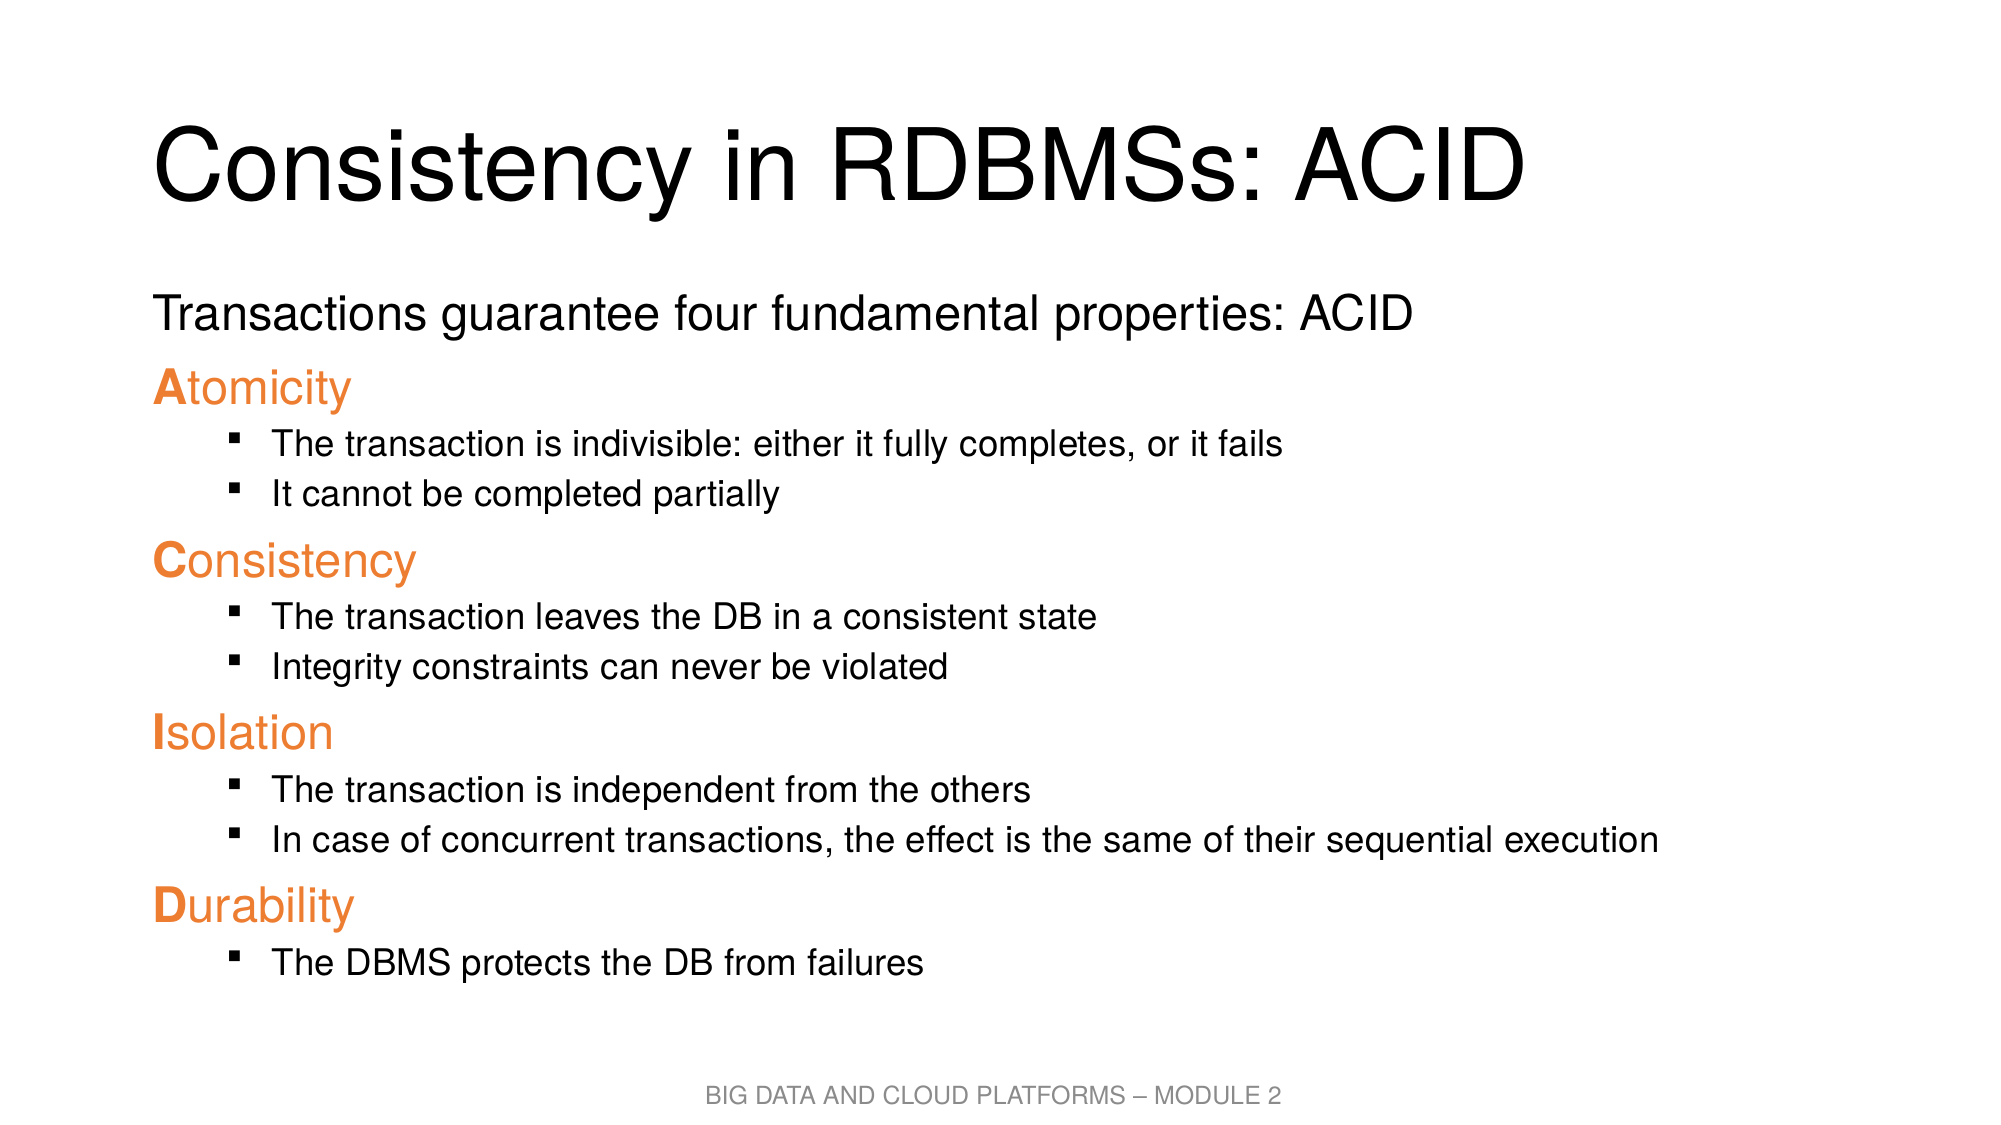

# Consistency in RDBMSs: ACID
Transactions guarantee four fundamental properties: ACID
Atomicity
The transaction is indivisible: either it fully completes, or it fails
It cannot be completed partially
Consistency
The transaction leaves the DB in a consistent state
Integrity constraints can never be violated
Isolation
The transaction is independent from the others
In case of concurrent transactions, the effect is the same of their sequential execution
Durability
The DBMS protects the DB from failures